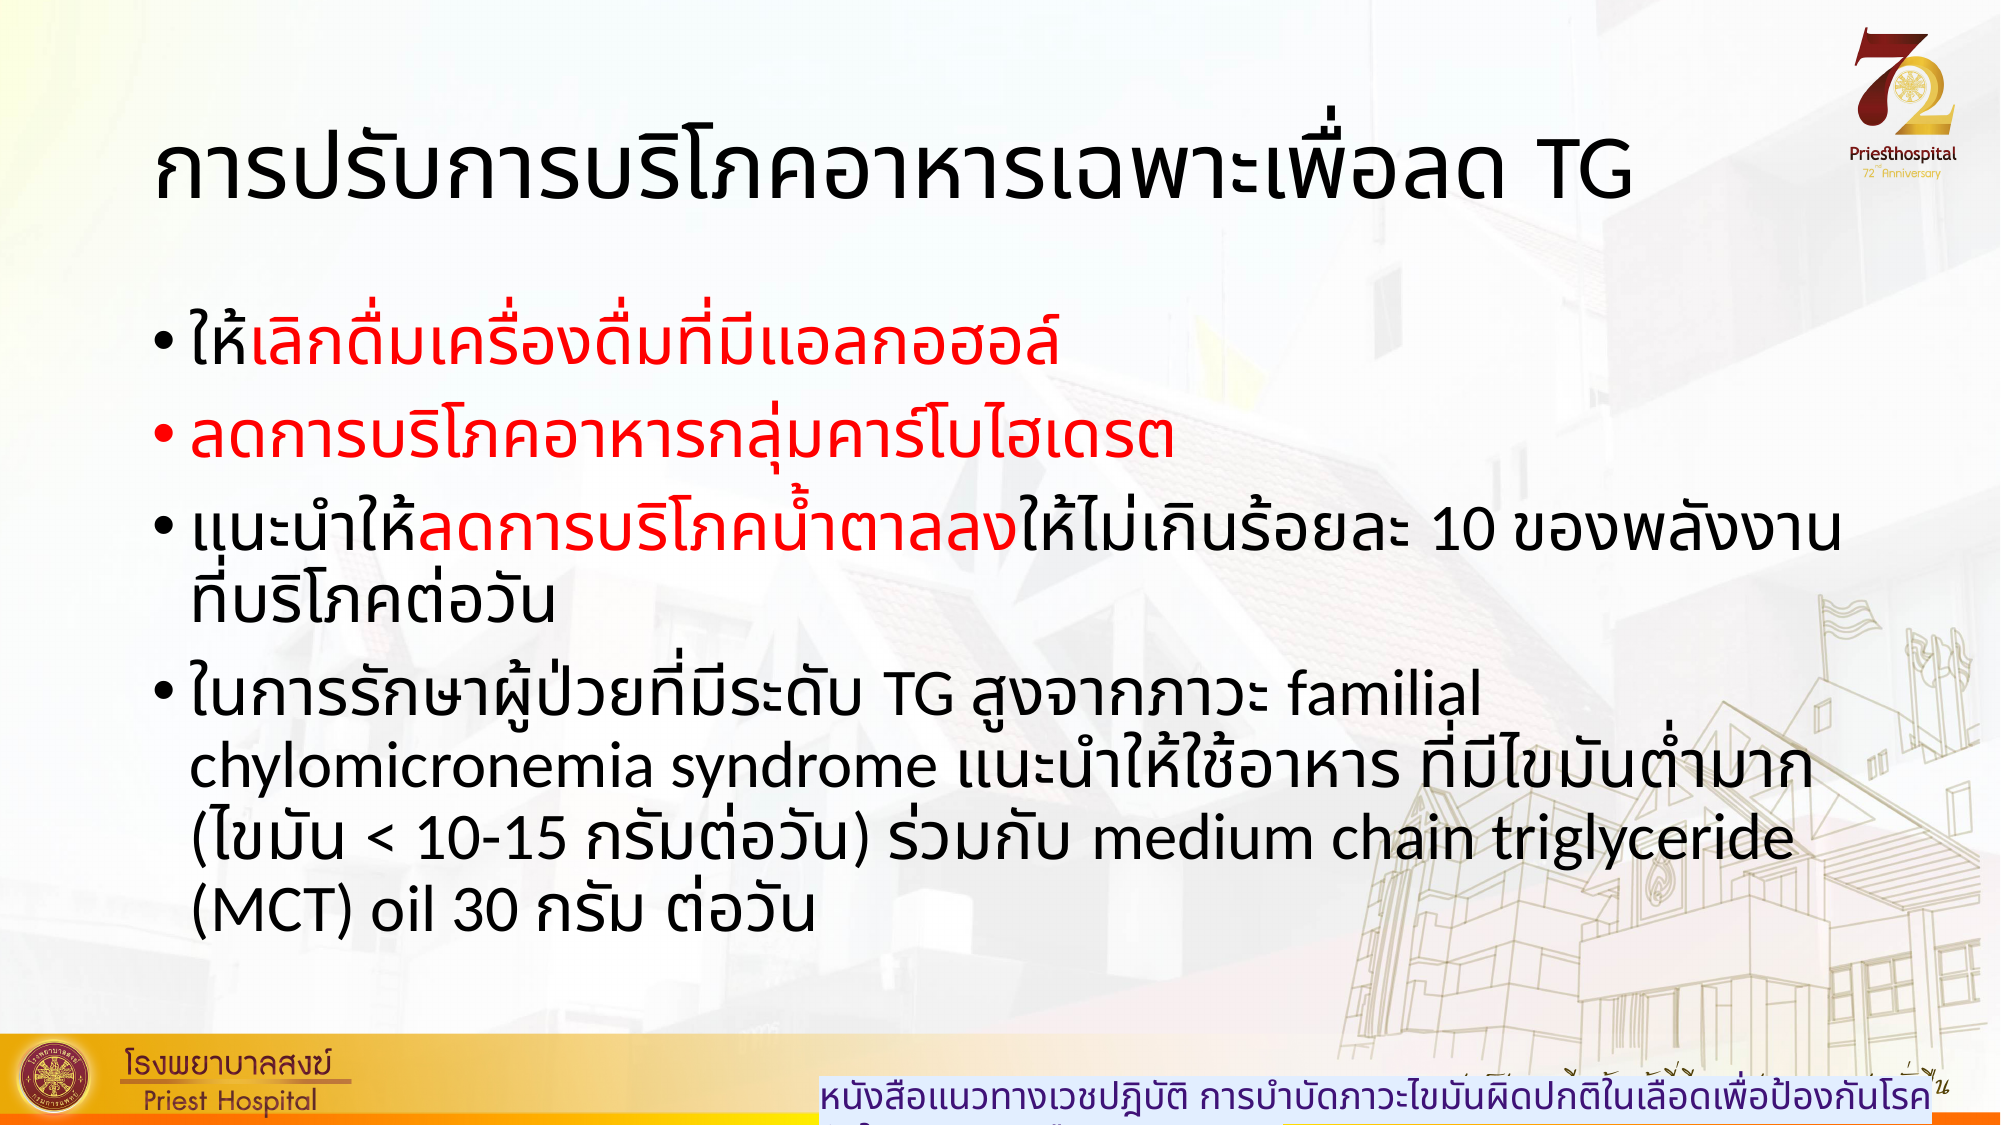

# การปรับการบริโภคอาหารเฉพาะเพื่อลด TG
ให้เลิกดื่มเครื่องดื่มที่มีแอลกอฮอล์
ลดการบริโภคอาหารกลุ่มคาร์โบไฮเดรต
แนะนำให้ลดการบริโภคน้ำตาลลงให้ไม่เกินร้อยละ 10 ของพลังงานที่บริโภคต่อวัน
ในการรักษาผู้ป่วยที่มีระดับ TG สูงจากภาวะ familial chylomicronemia syndrome แนะนำให้ใช้อาหาร ที่มีไขมันต่ำมาก (ไขมัน < 10-15 กรัมต่อวัน) ร่วมกับ medium chain triglyceride (MCT) oil 30 กรัม ต่อวัน
หนังสือแนวทางเวชปฎิบัติ การบำบัดภาวะไขมันผิดปกติในเลือดเพื่อป้องกันโรคหัวใจและหลอดเลือด พ.ศ. 2567